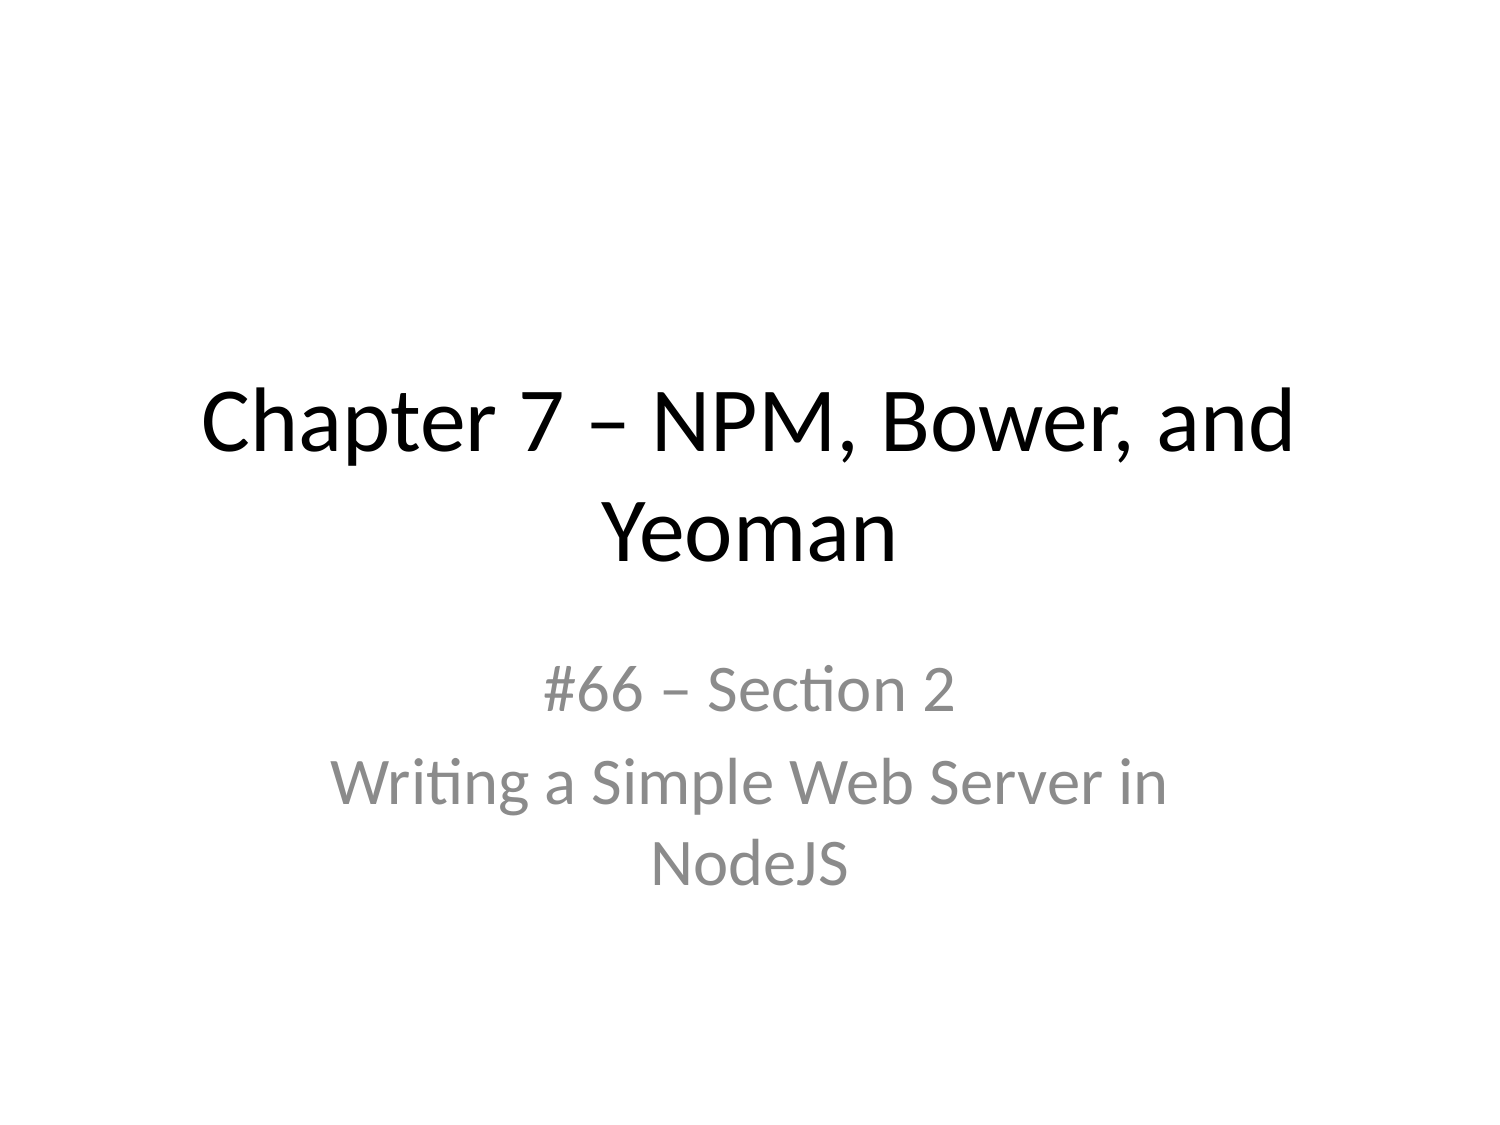

# Chapter 7 – NPM, Bower, and Yeoman
#66 – Section 2
Writing a Simple Web Server in NodeJS